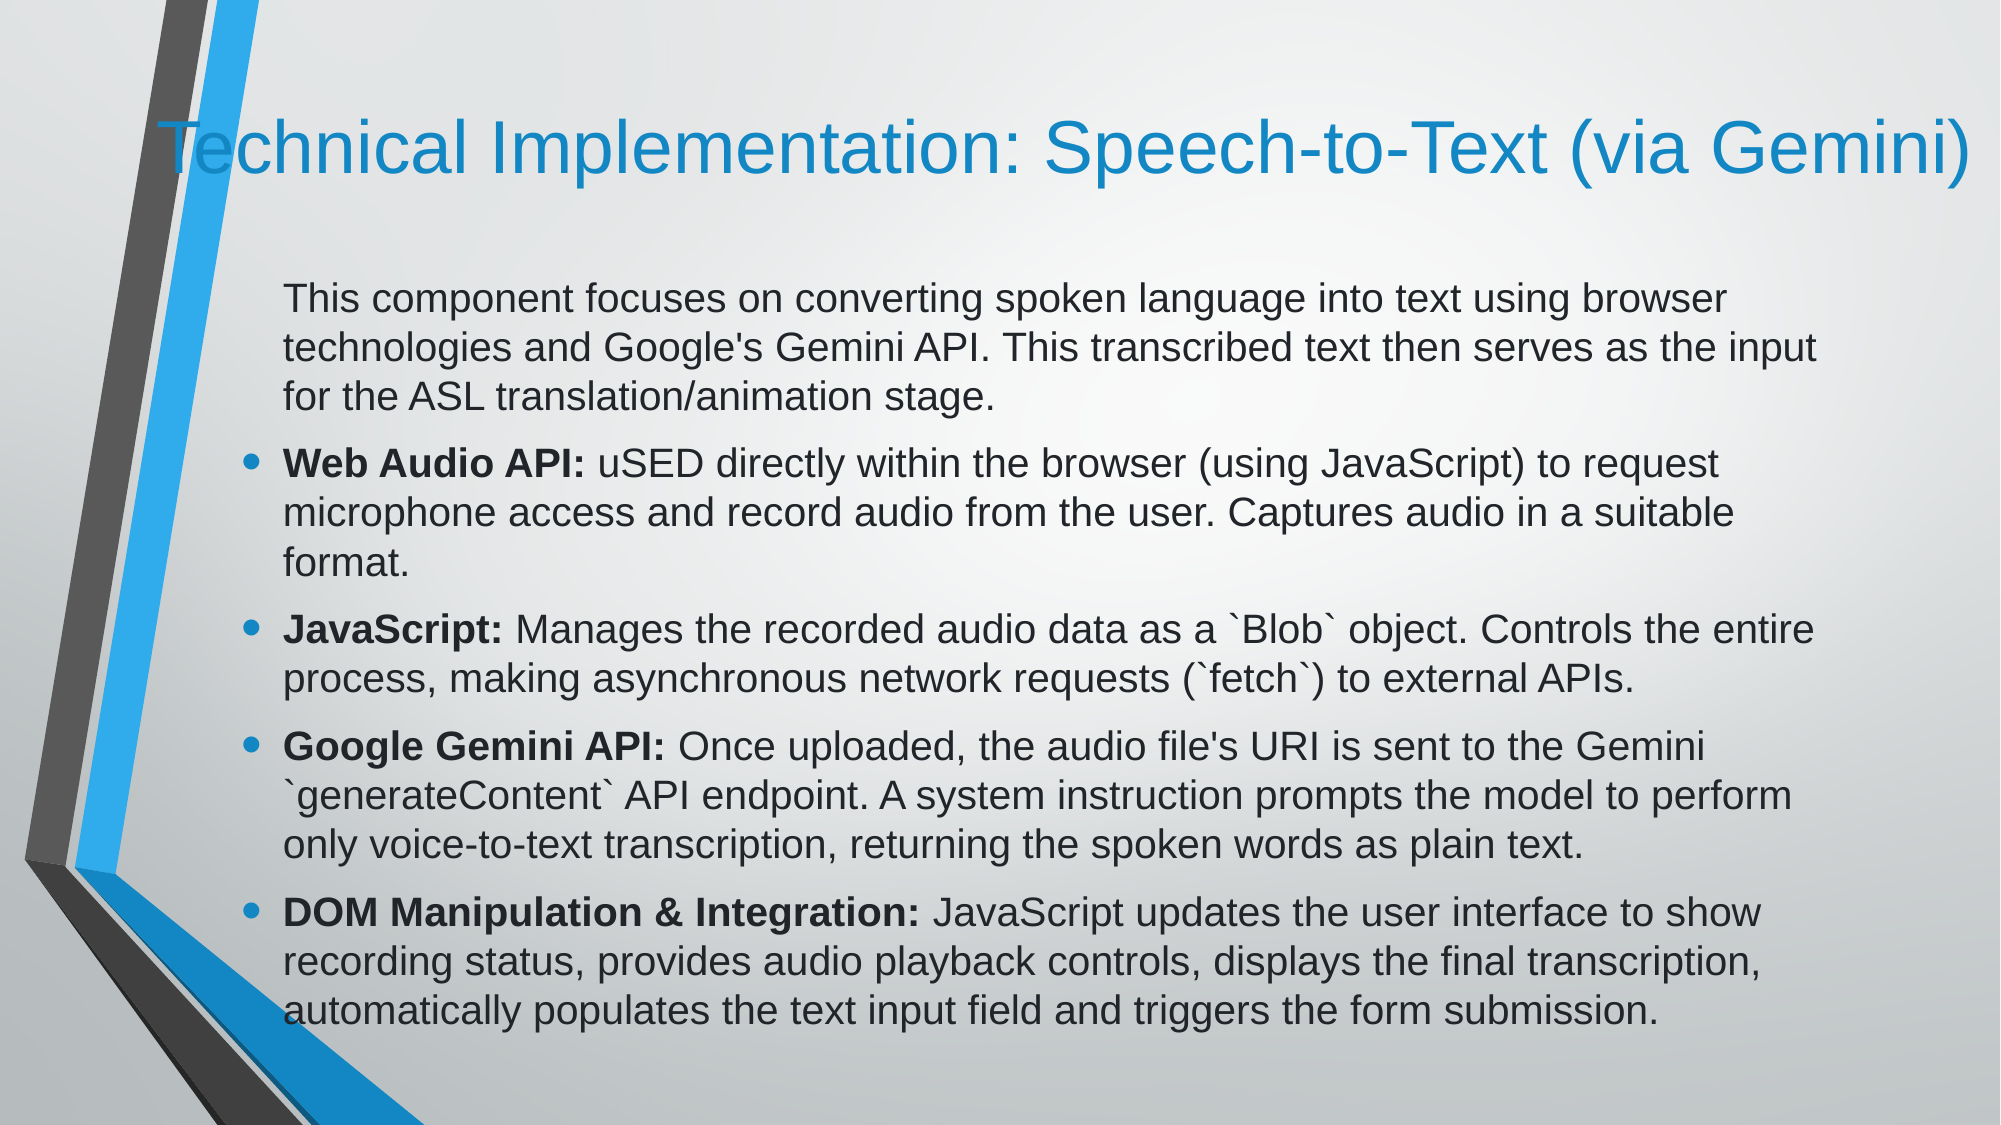

# Technical Implementation: Speech-to-Text (via Gemini)
	This component focuses on converting spoken language into text using browser technologies and Google's Gemini API. This transcribed text then serves as the input for the ASL translation/animation stage.
Web Audio API: uSED directly within the browser (using JavaScript) to request microphone access and record audio from the user. Captures audio in a suitable format.
JavaScript: Manages the recorded audio data as a `Blob` object. Controls the entire process, making asynchronous network requests (`fetch`) to external APIs.
Google Gemini API: Once uploaded, the audio file's URI is sent to the Gemini `generateContent` API endpoint. A system instruction prompts the model to perform only voice-to-text transcription, returning the spoken words as plain text.
DOM Manipulation & Integration: JavaScript updates the user interface to show recording status, provides audio playback controls, displays the final transcription, automatically populates the text input field and triggers the form submission.